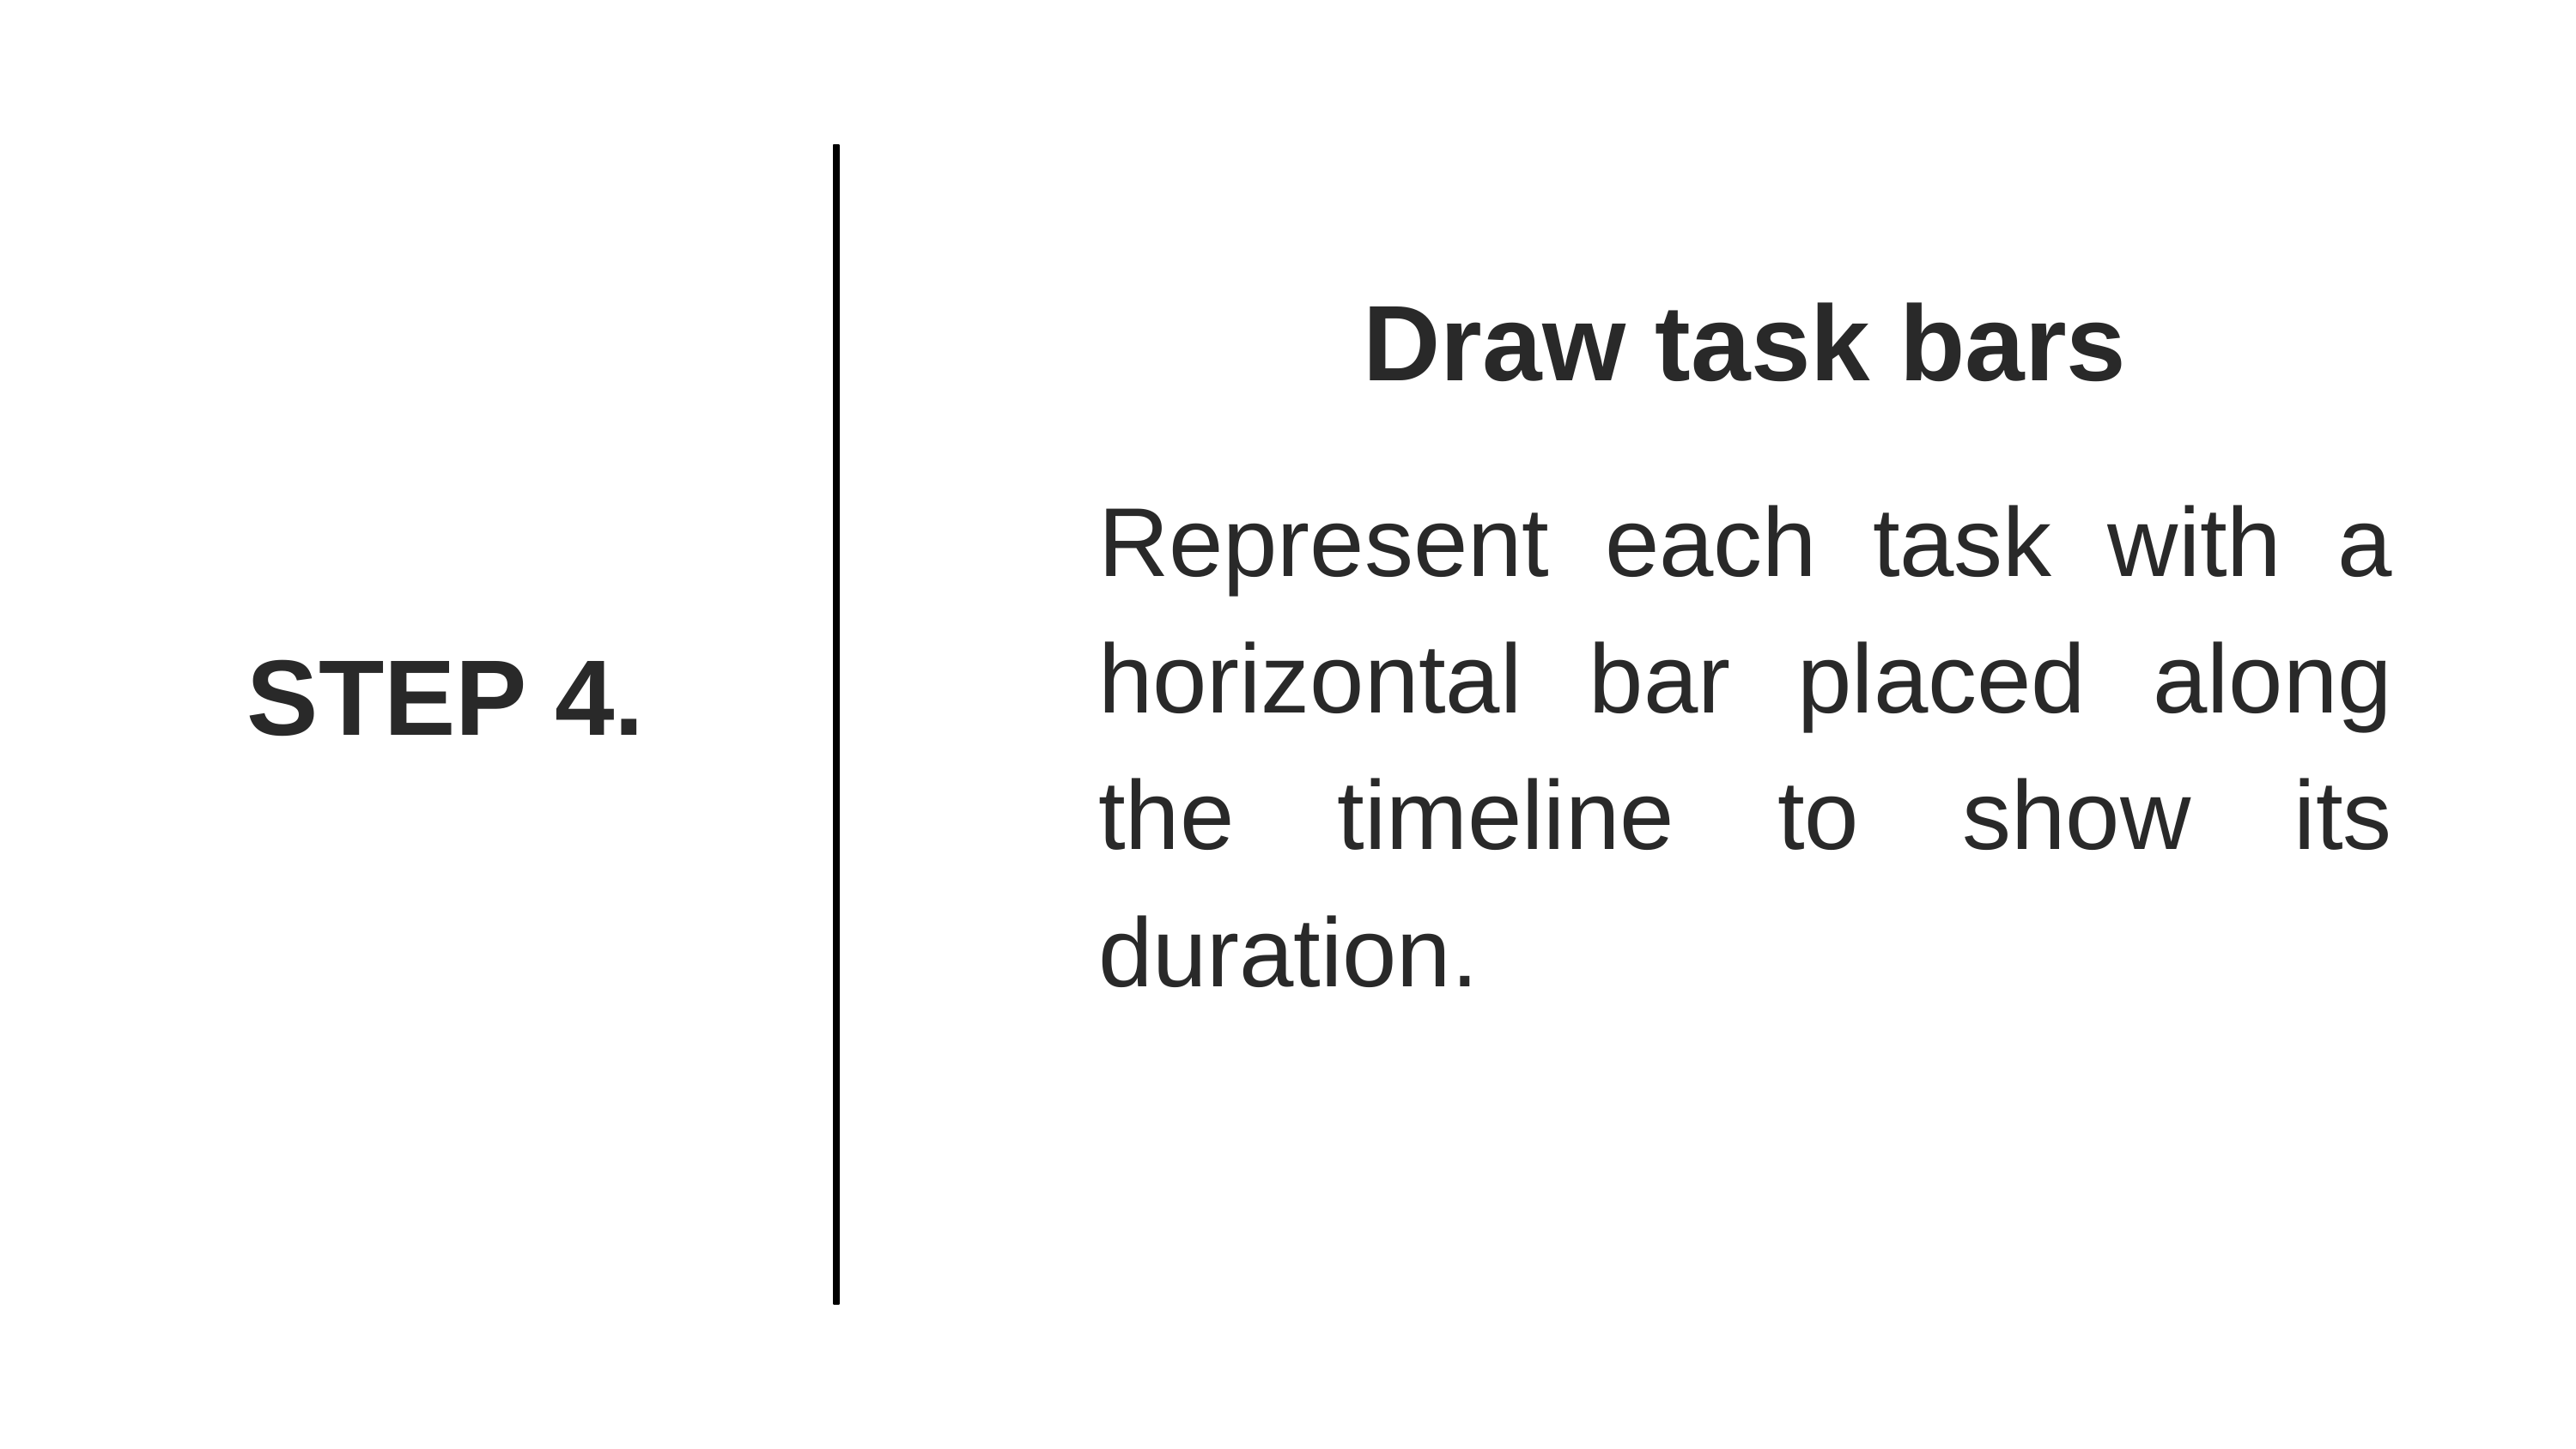

Draw task bars
Represent each task with a horizontal bar placed along the timeline to show its duration.
STEP 4.